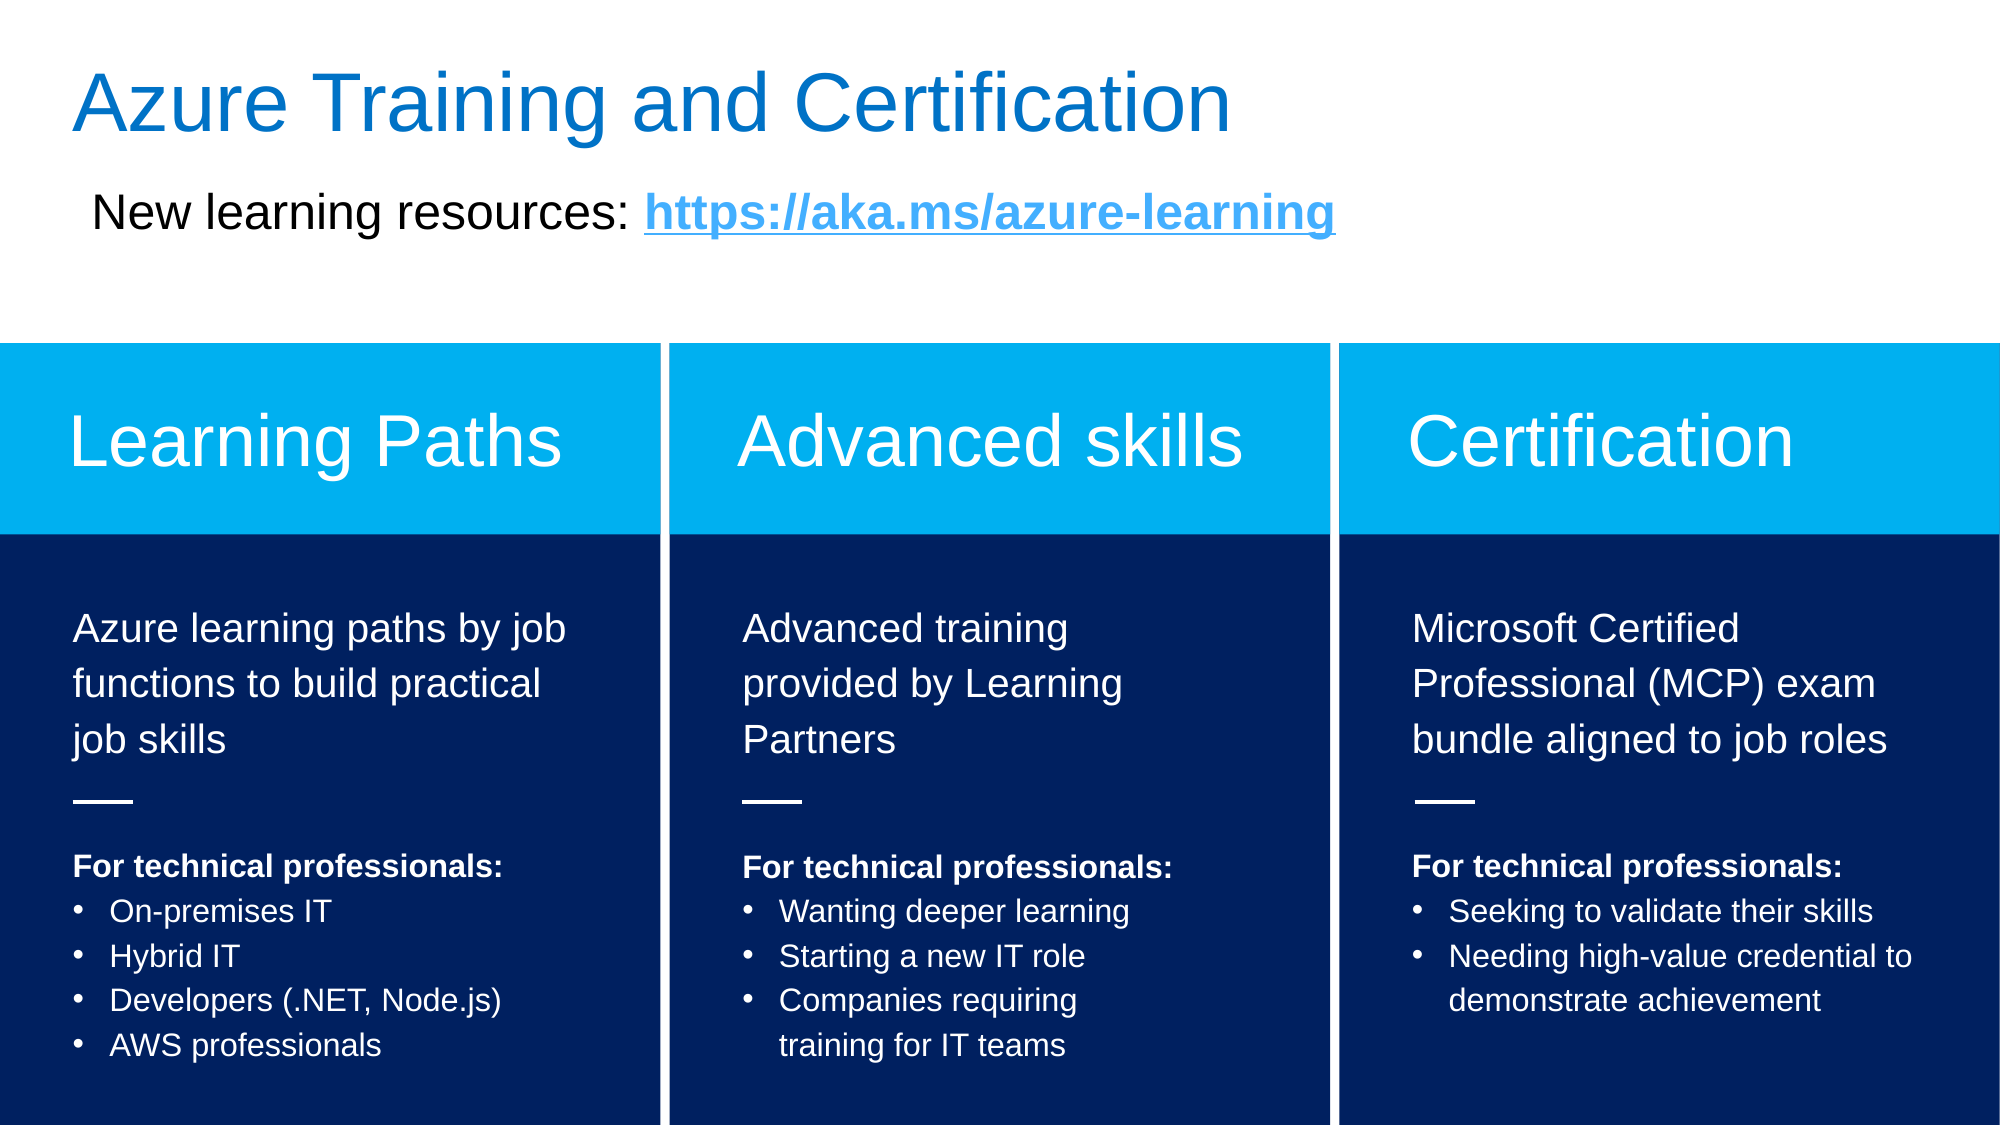

Azure Training and Certification
New learning resources: https://aka.ms/azure-learning

Learning Paths
Advanced skills
Certification
Azure learning paths by job
functions to build practical job skills

For technical professionals:
On-premises IT
Hybrid IT
Developers (.NET, Node.js)
AWS professionals
Advanced training
provided by Learning Partners

For technical professionals:
Wanting deeper learning
Starting a new IT role
Companies requiring
training for IT teams
Microsoft Certified
Professional (MCP) exam
bundle aligned to job roles

For technical professionals:
Seeking to validate their skills
Needing high-value credential to
demonstrate achievement